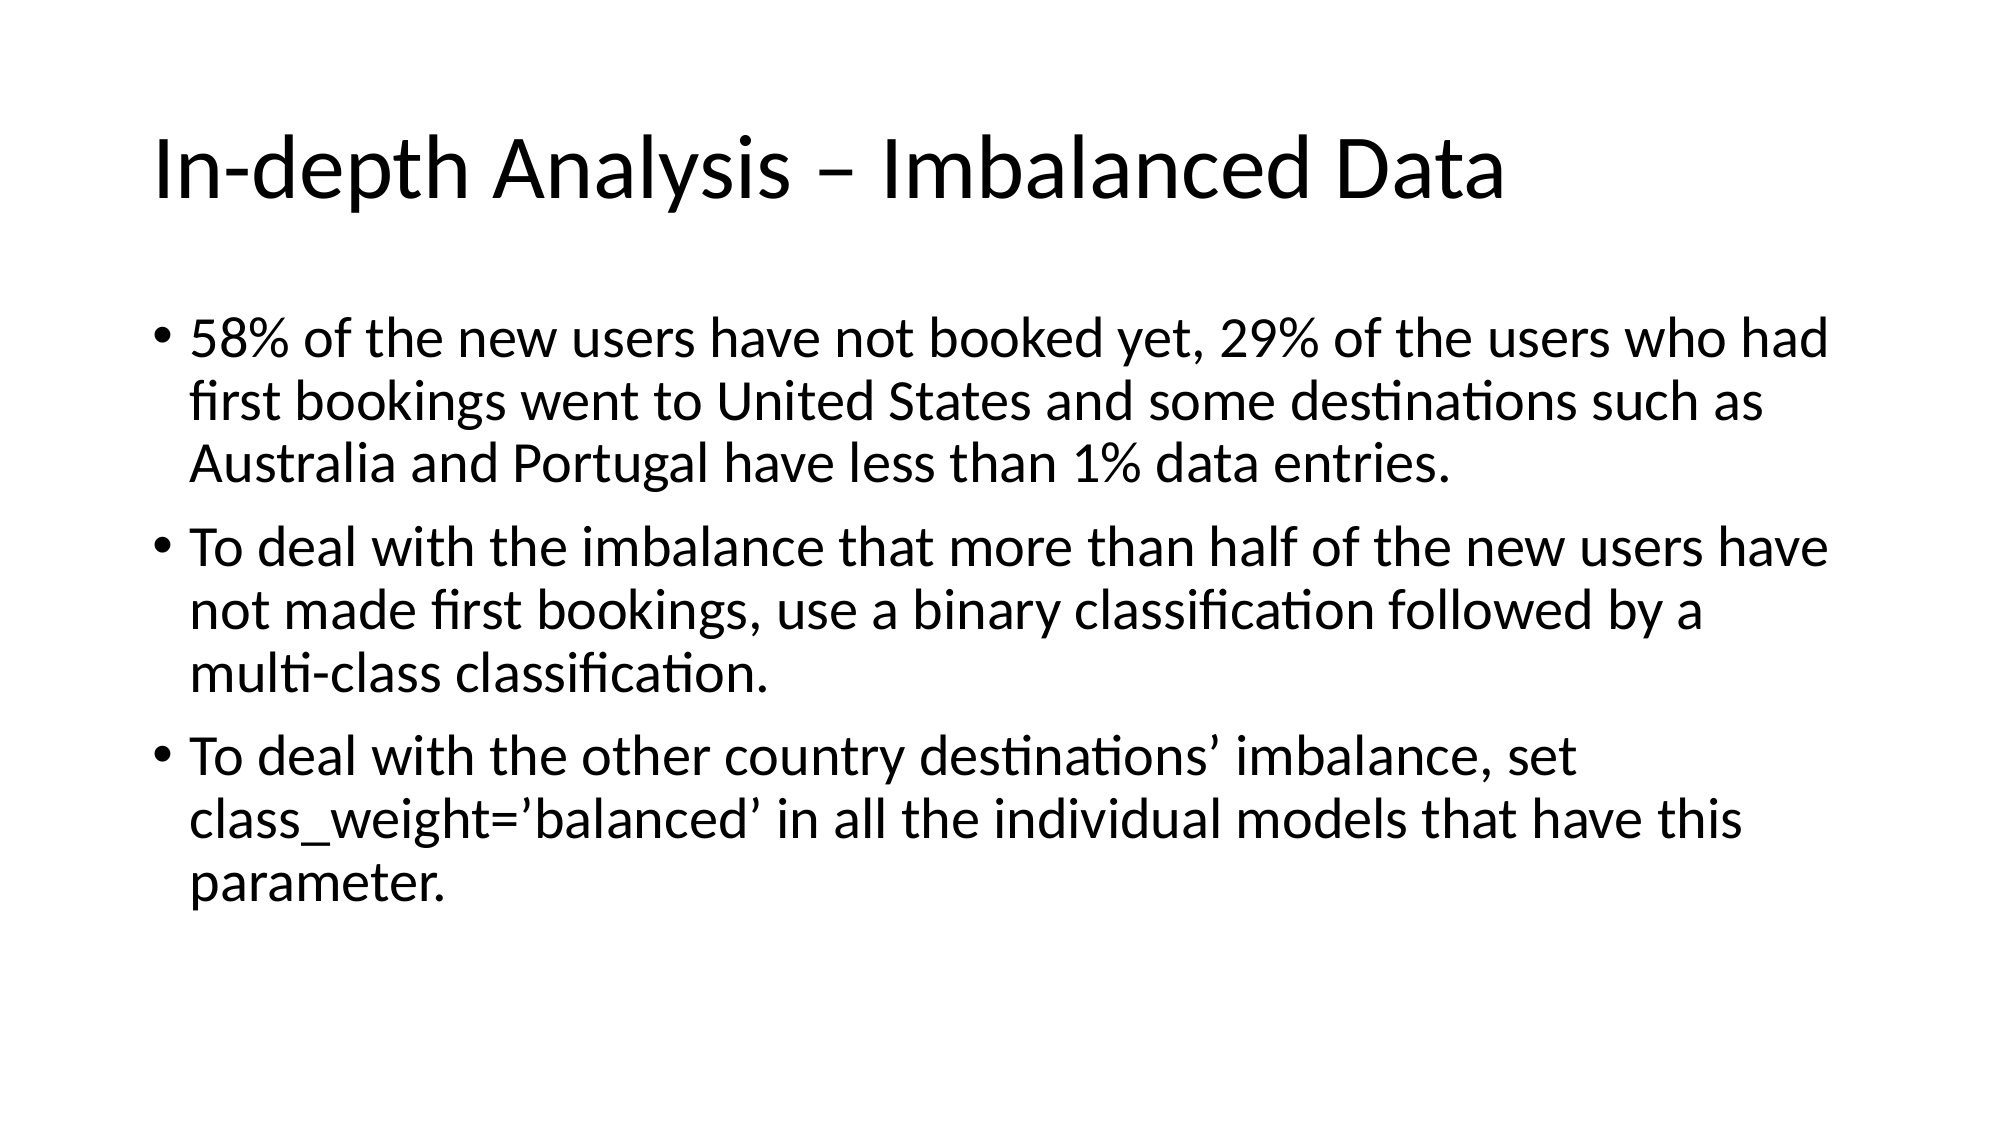

# In-depth Analysis – Imbalanced Data
58% of the new users have not booked yet, 29% of the users who had first bookings went to United States and some destinations such as Australia and Portugal have less than 1% data entries.
To deal with the imbalance that more than half of the new users have not made first bookings, use a binary classification followed by a multi-class classification.
To deal with the other country destinations’ imbalance, set class_weight=’balanced’ in all the individual models that have this parameter.